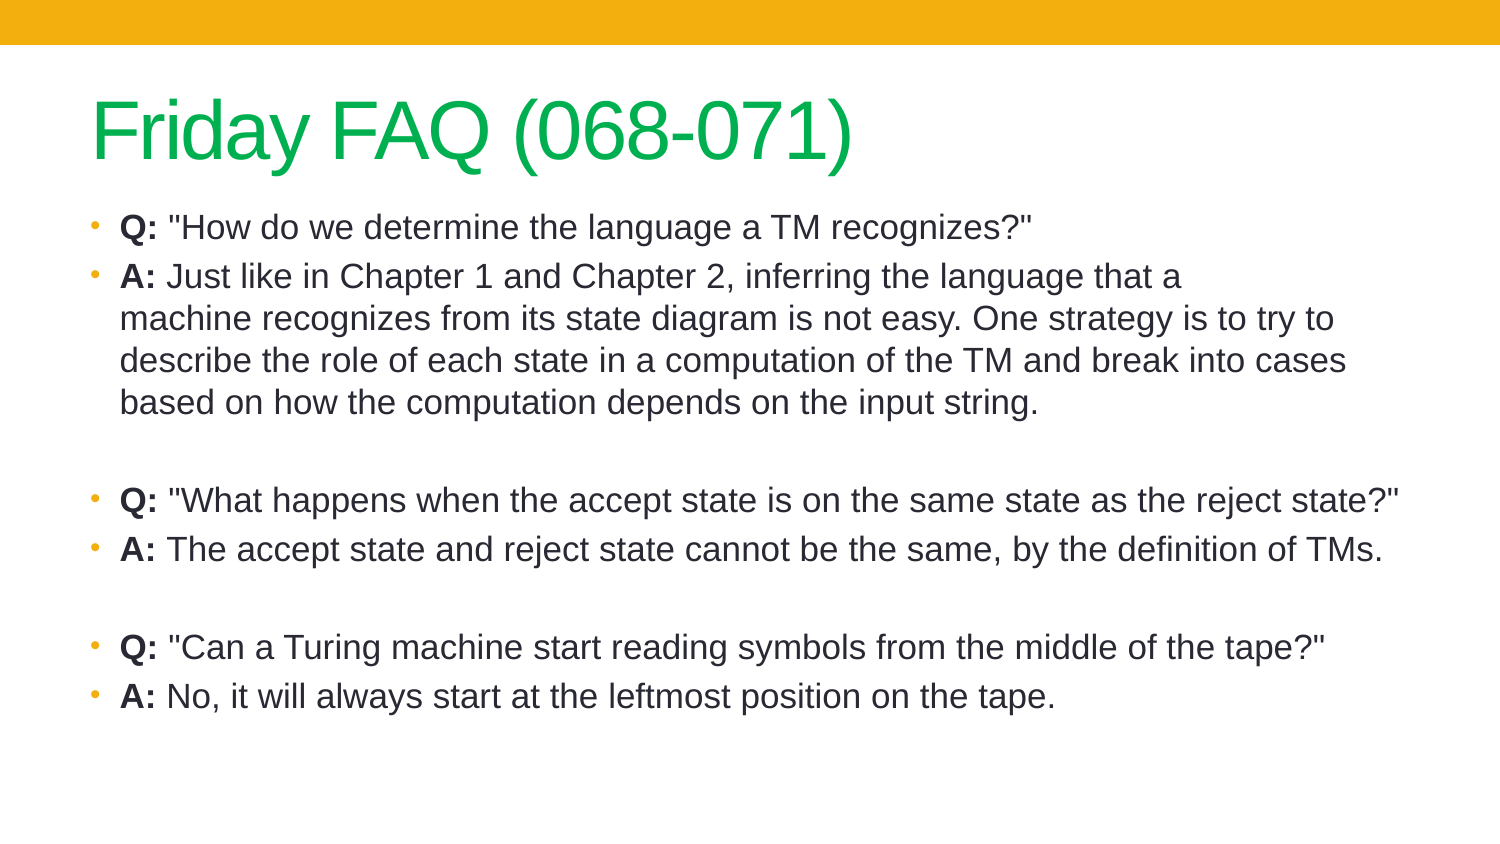

# Friday FAQ (068-071)
Q: "How do we determine the language a TM recognizes?"
A: Just like in Chapter 1 and Chapter 2, inferring the language that a machine recognizes from its state diagram is not easy. One strategy is to try to describe the role of each state in a computation of the TM and break into cases based on how the computation depends on the input string.

Q: "What happens when the accept state is on the same state as the reject state?"
A: The accept state and reject state cannot be the same, by the definition of TMs.

Q: "Can a Turing machine start reading symbols from the middle of the tape?"
A: No, it will always start at the leftmost position on the tape.